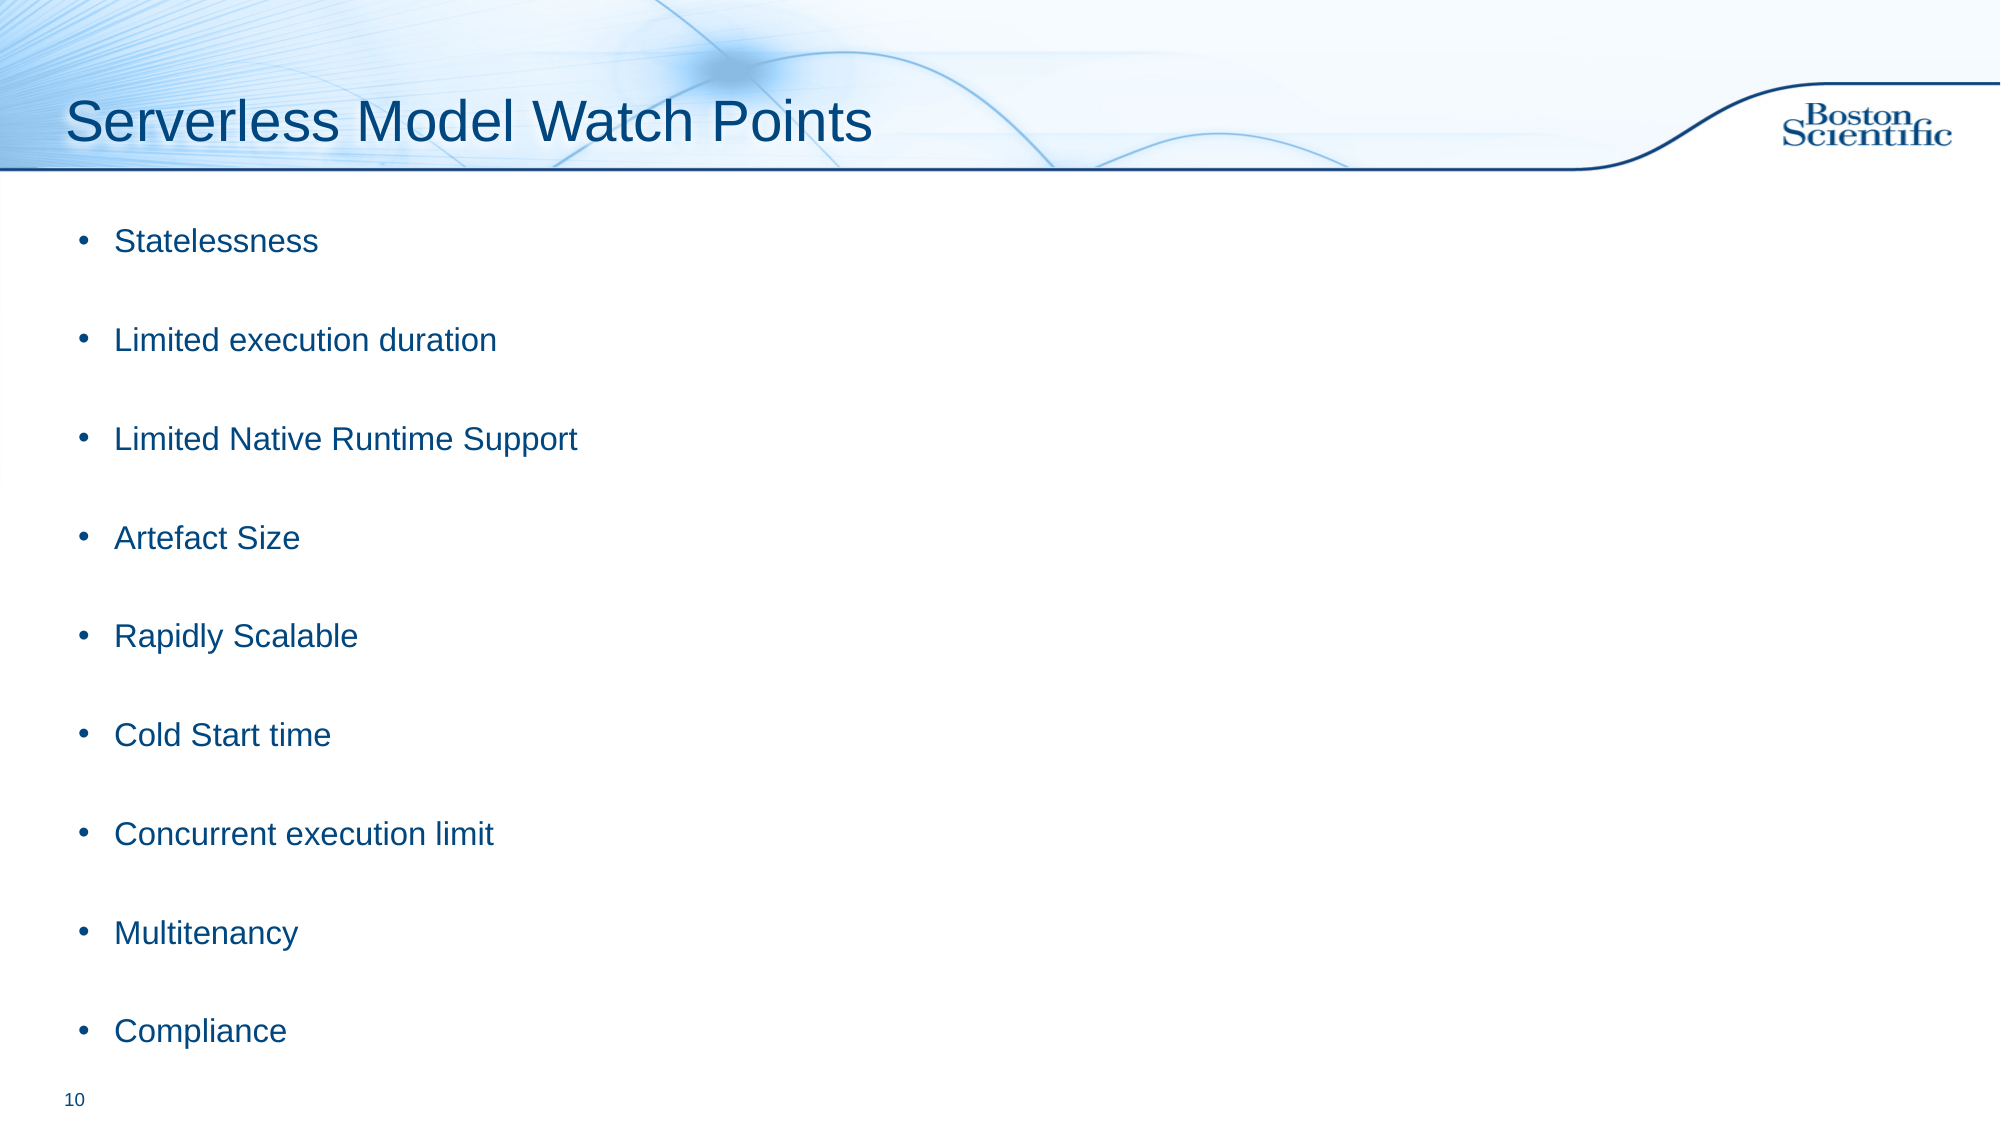

# Serverless Model Watch Points
Statelessness

Limited execution duration

Limited Native Runtime Support

Artefact Size

Rapidly Scalable

Cold Start time

Concurrent execution limit

Multitenancy

Compliance